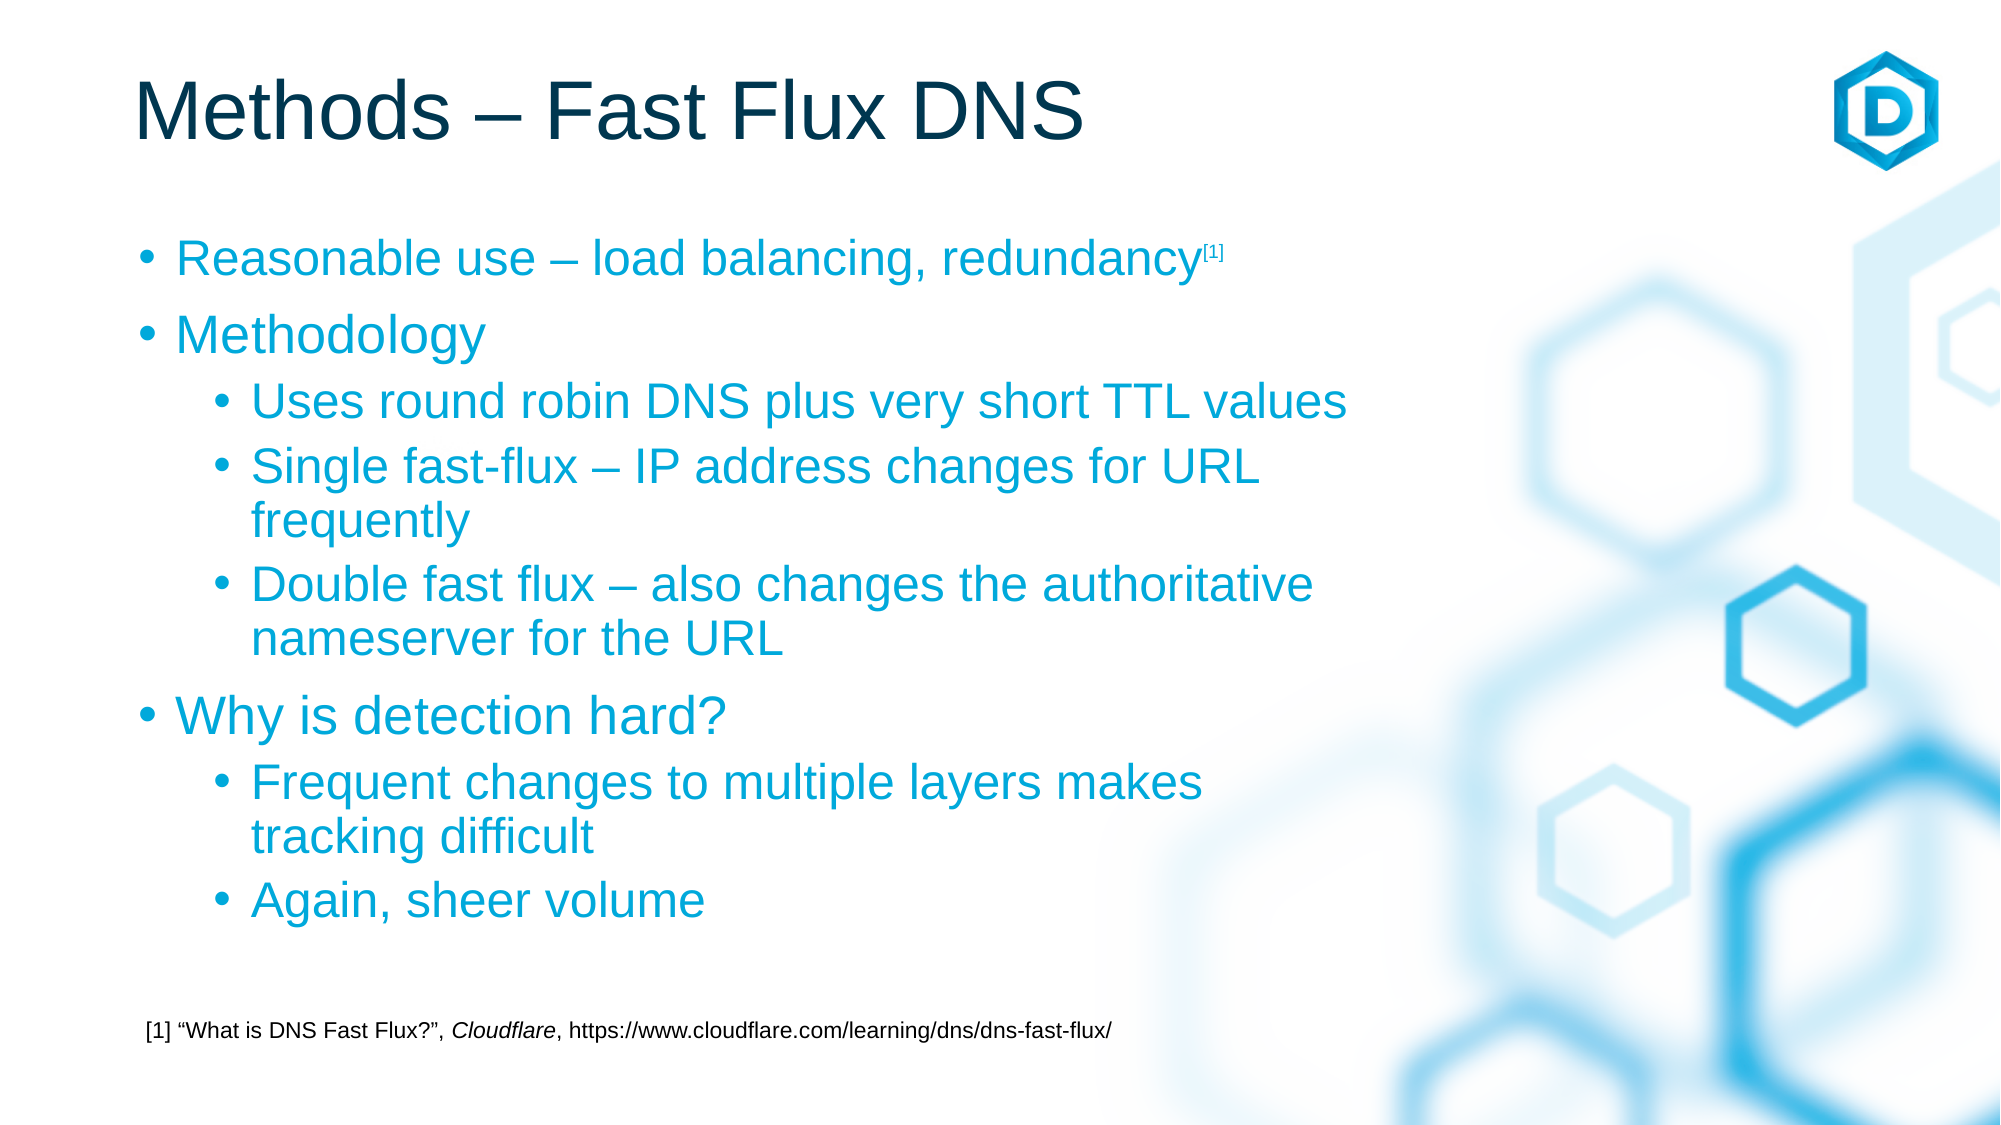

# Methods – Fast Flux DNS
Reasonable use – load balancing, redundancy[1]
Methodology
Uses round robin DNS plus very short TTL values
Single fast-flux – IP address changes for URL frequently
Double fast flux – also changes the authoritative nameserver for the URL
Why is detection hard?
Frequent changes to multiple layers makes tracking difficult
Again, sheer volume
[1] “What is DNS Fast Flux?”, Cloudflare, https://www.cloudflare.com/learning/dns/dns-fast-flux/